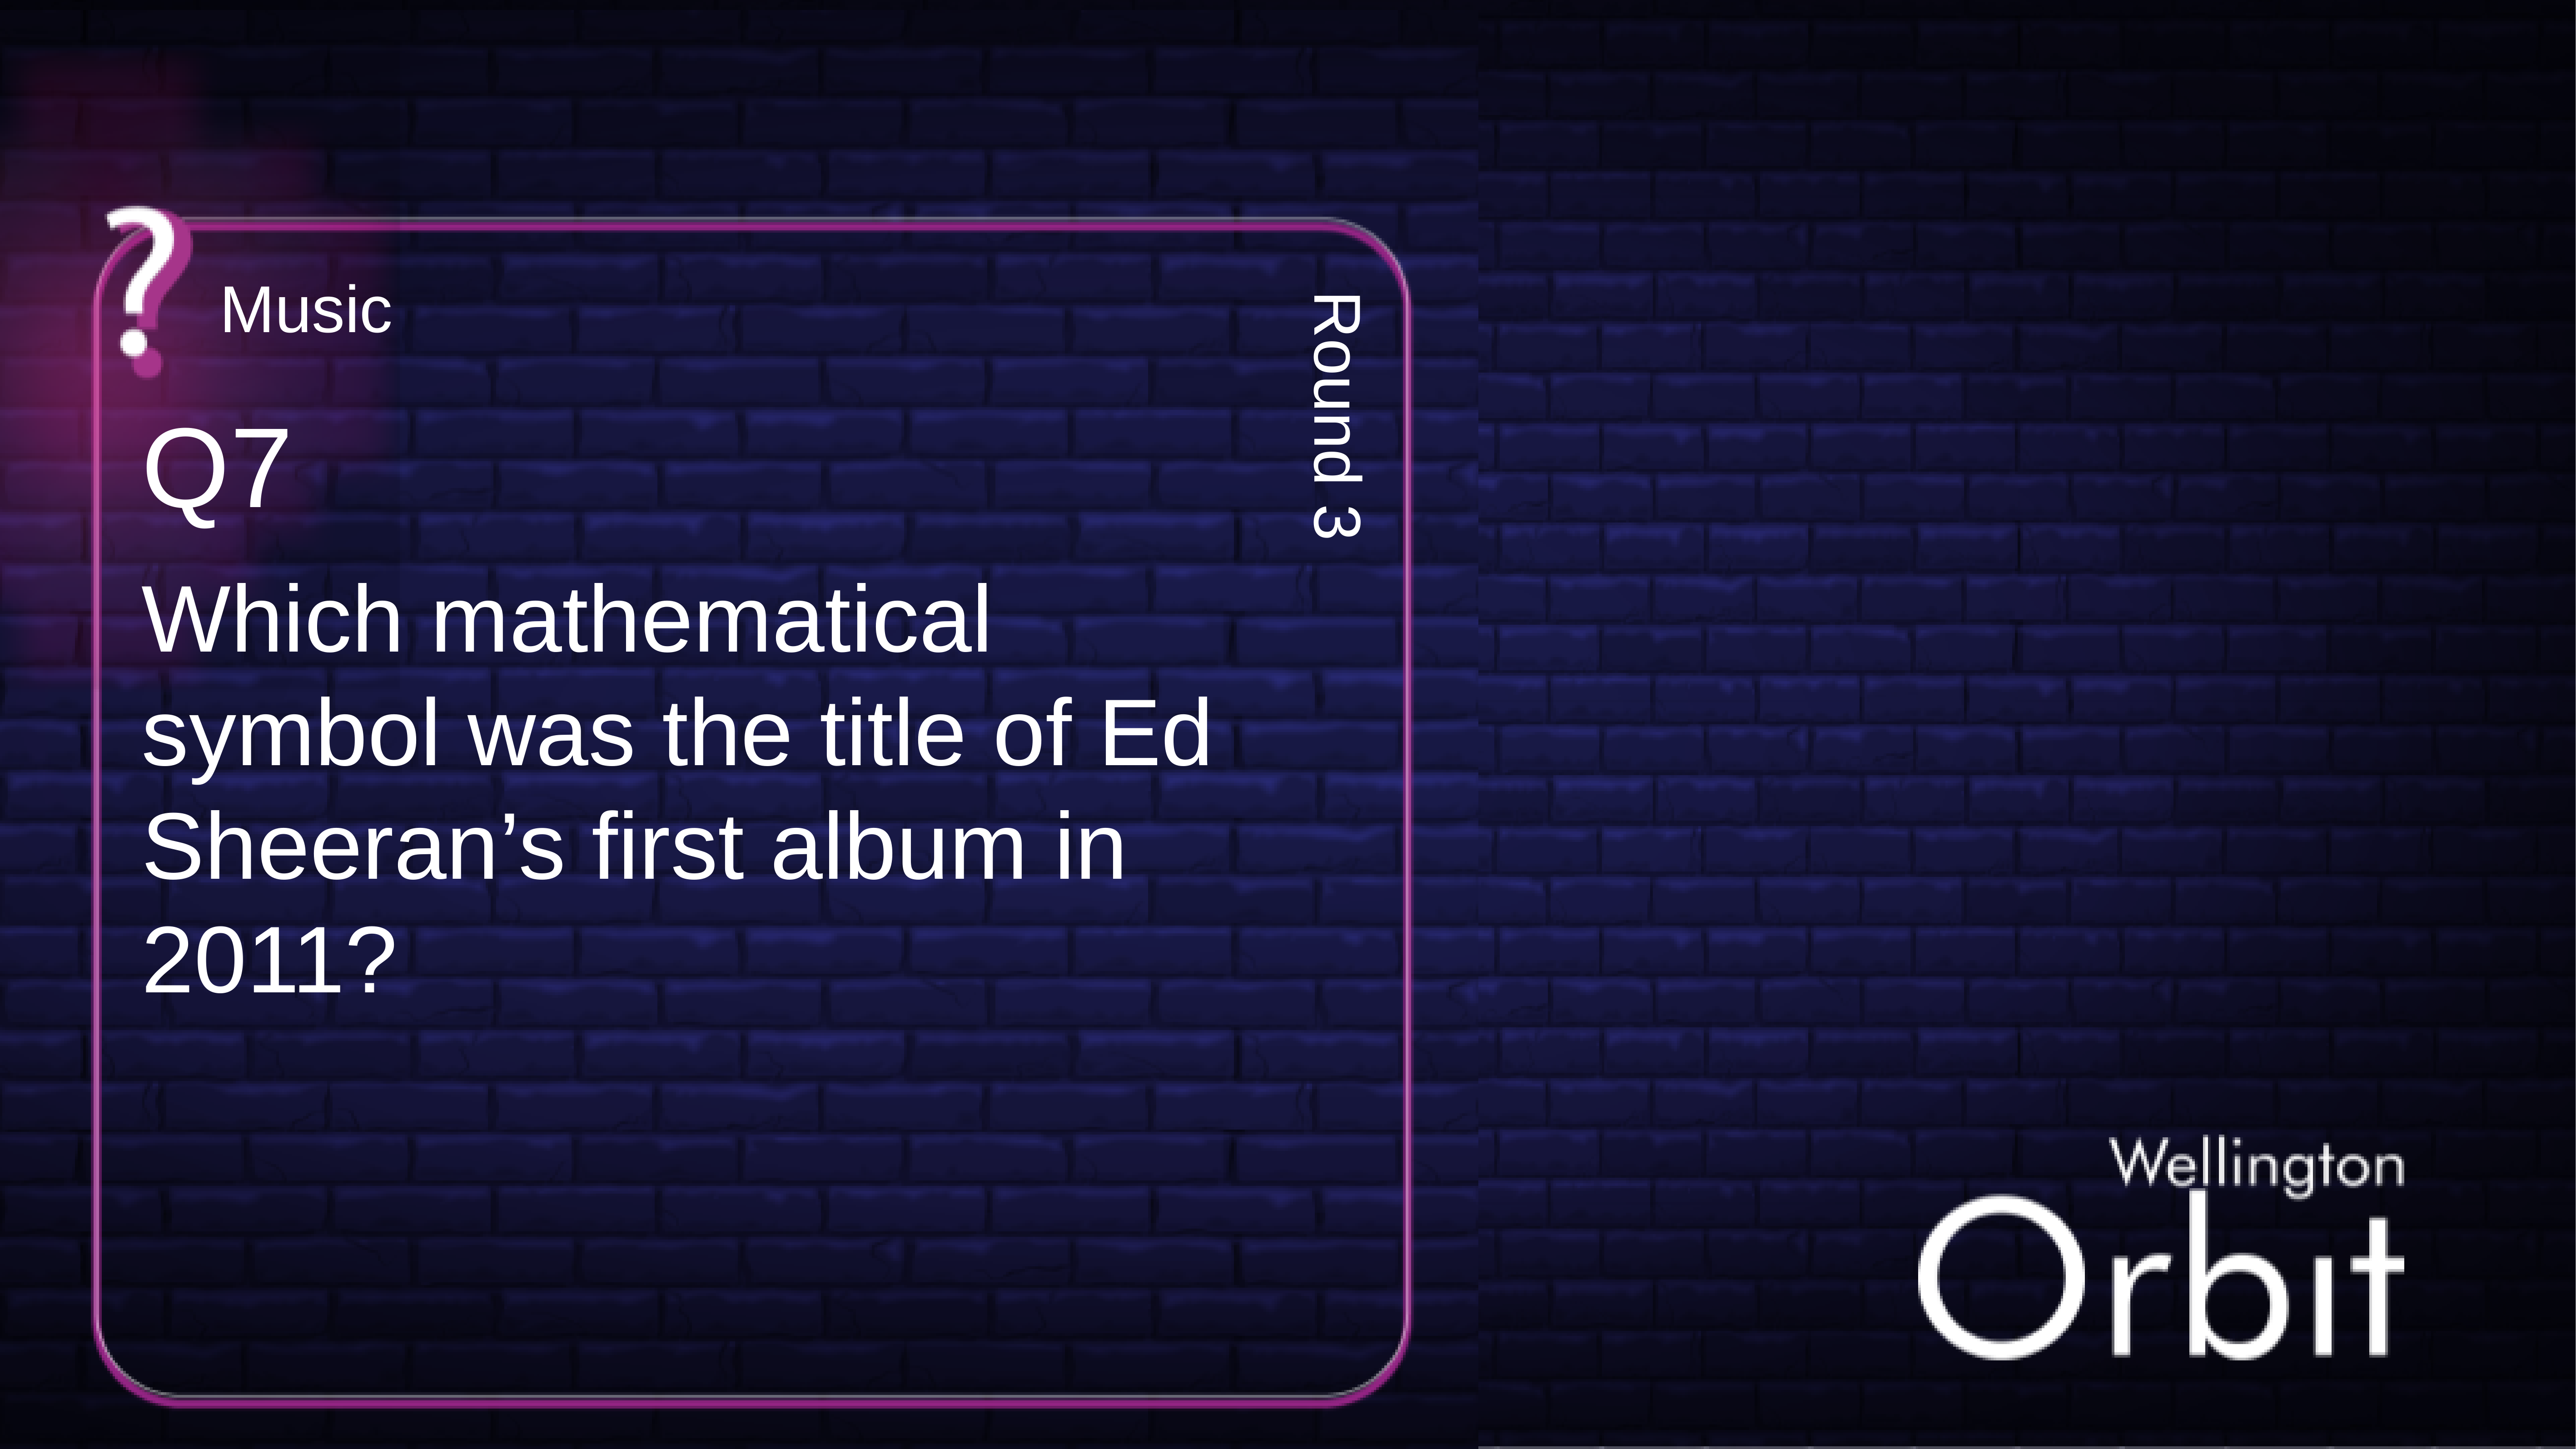

Music
Q7
Round 3
Which mathematical symbol was the title of Ed Sheeran’s first album in 2011?